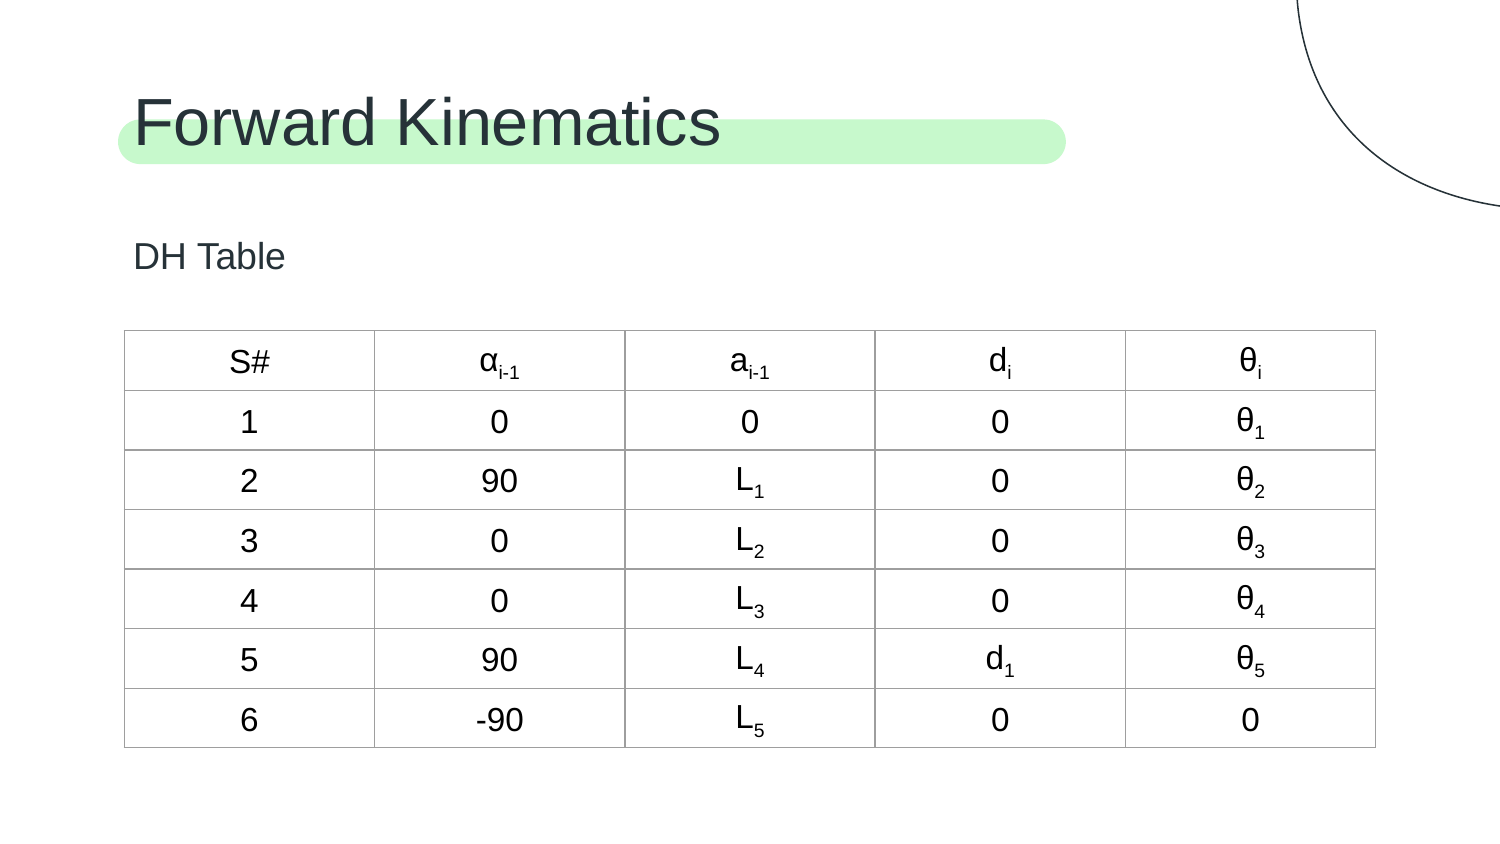

# Forward Kinematics
DH Table
| S# | αi-1 | ai-1 | di | θi |
| --- | --- | --- | --- | --- |
| 1 | 0 | 0 | 0 | θ1 |
| 2 | 90 | L1 | 0 | θ2 |
| 3 | 0 | L2 | 0 | θ3 |
| 4 | 0 | L­3 | 0 | θ­4 |
| 5 | 90 | L­4 | d1 | θ5 |
| 6 | -90 | L­5 | 0 | 0 |